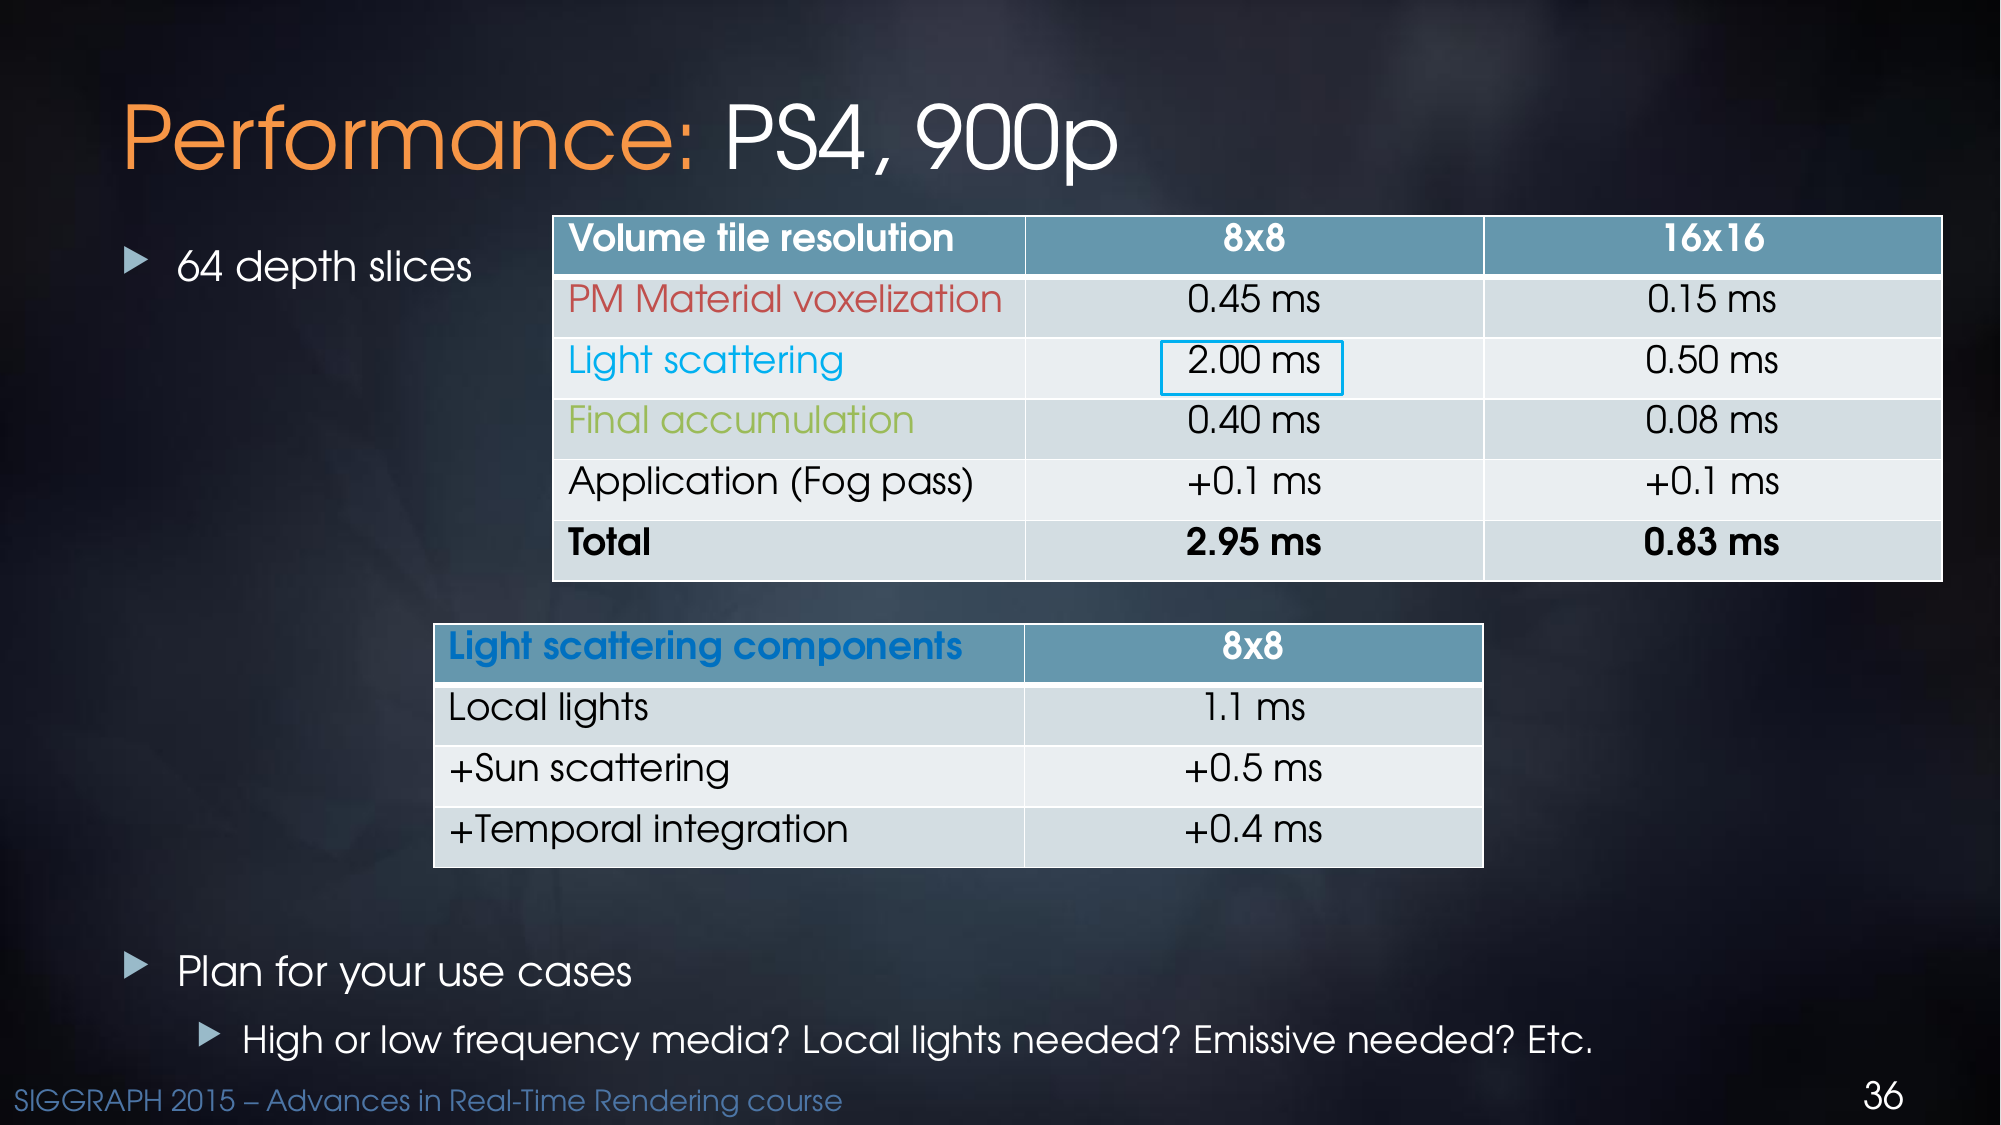

# Performance: PS4, 900p
| Volume tile resolution | 8x8 | 16x16 |
| --- | --- | --- |
| PM Material voxelization | 0.45 ms | 0.15 ms |
| Light scattering | 2.00 ms | 0.50 ms |
| Final accumulation | 0.40 ms | 0.08 ms |
| Application (Fog pass) | +0.1 ms | +0.1 ms |
| Total | 2.95 ms | 0.83 ms |
64 depth slices

Plan for your use cases
High or low frequency media? Local lights needed? Emissive needed? Etc.

| Light scattering components | 8x8 |
| --- | --- |
| Local lights | 1.1 ms |
| +Sun scattering | +0.5 ms |
| +Temporal integration | +0.4 ms |